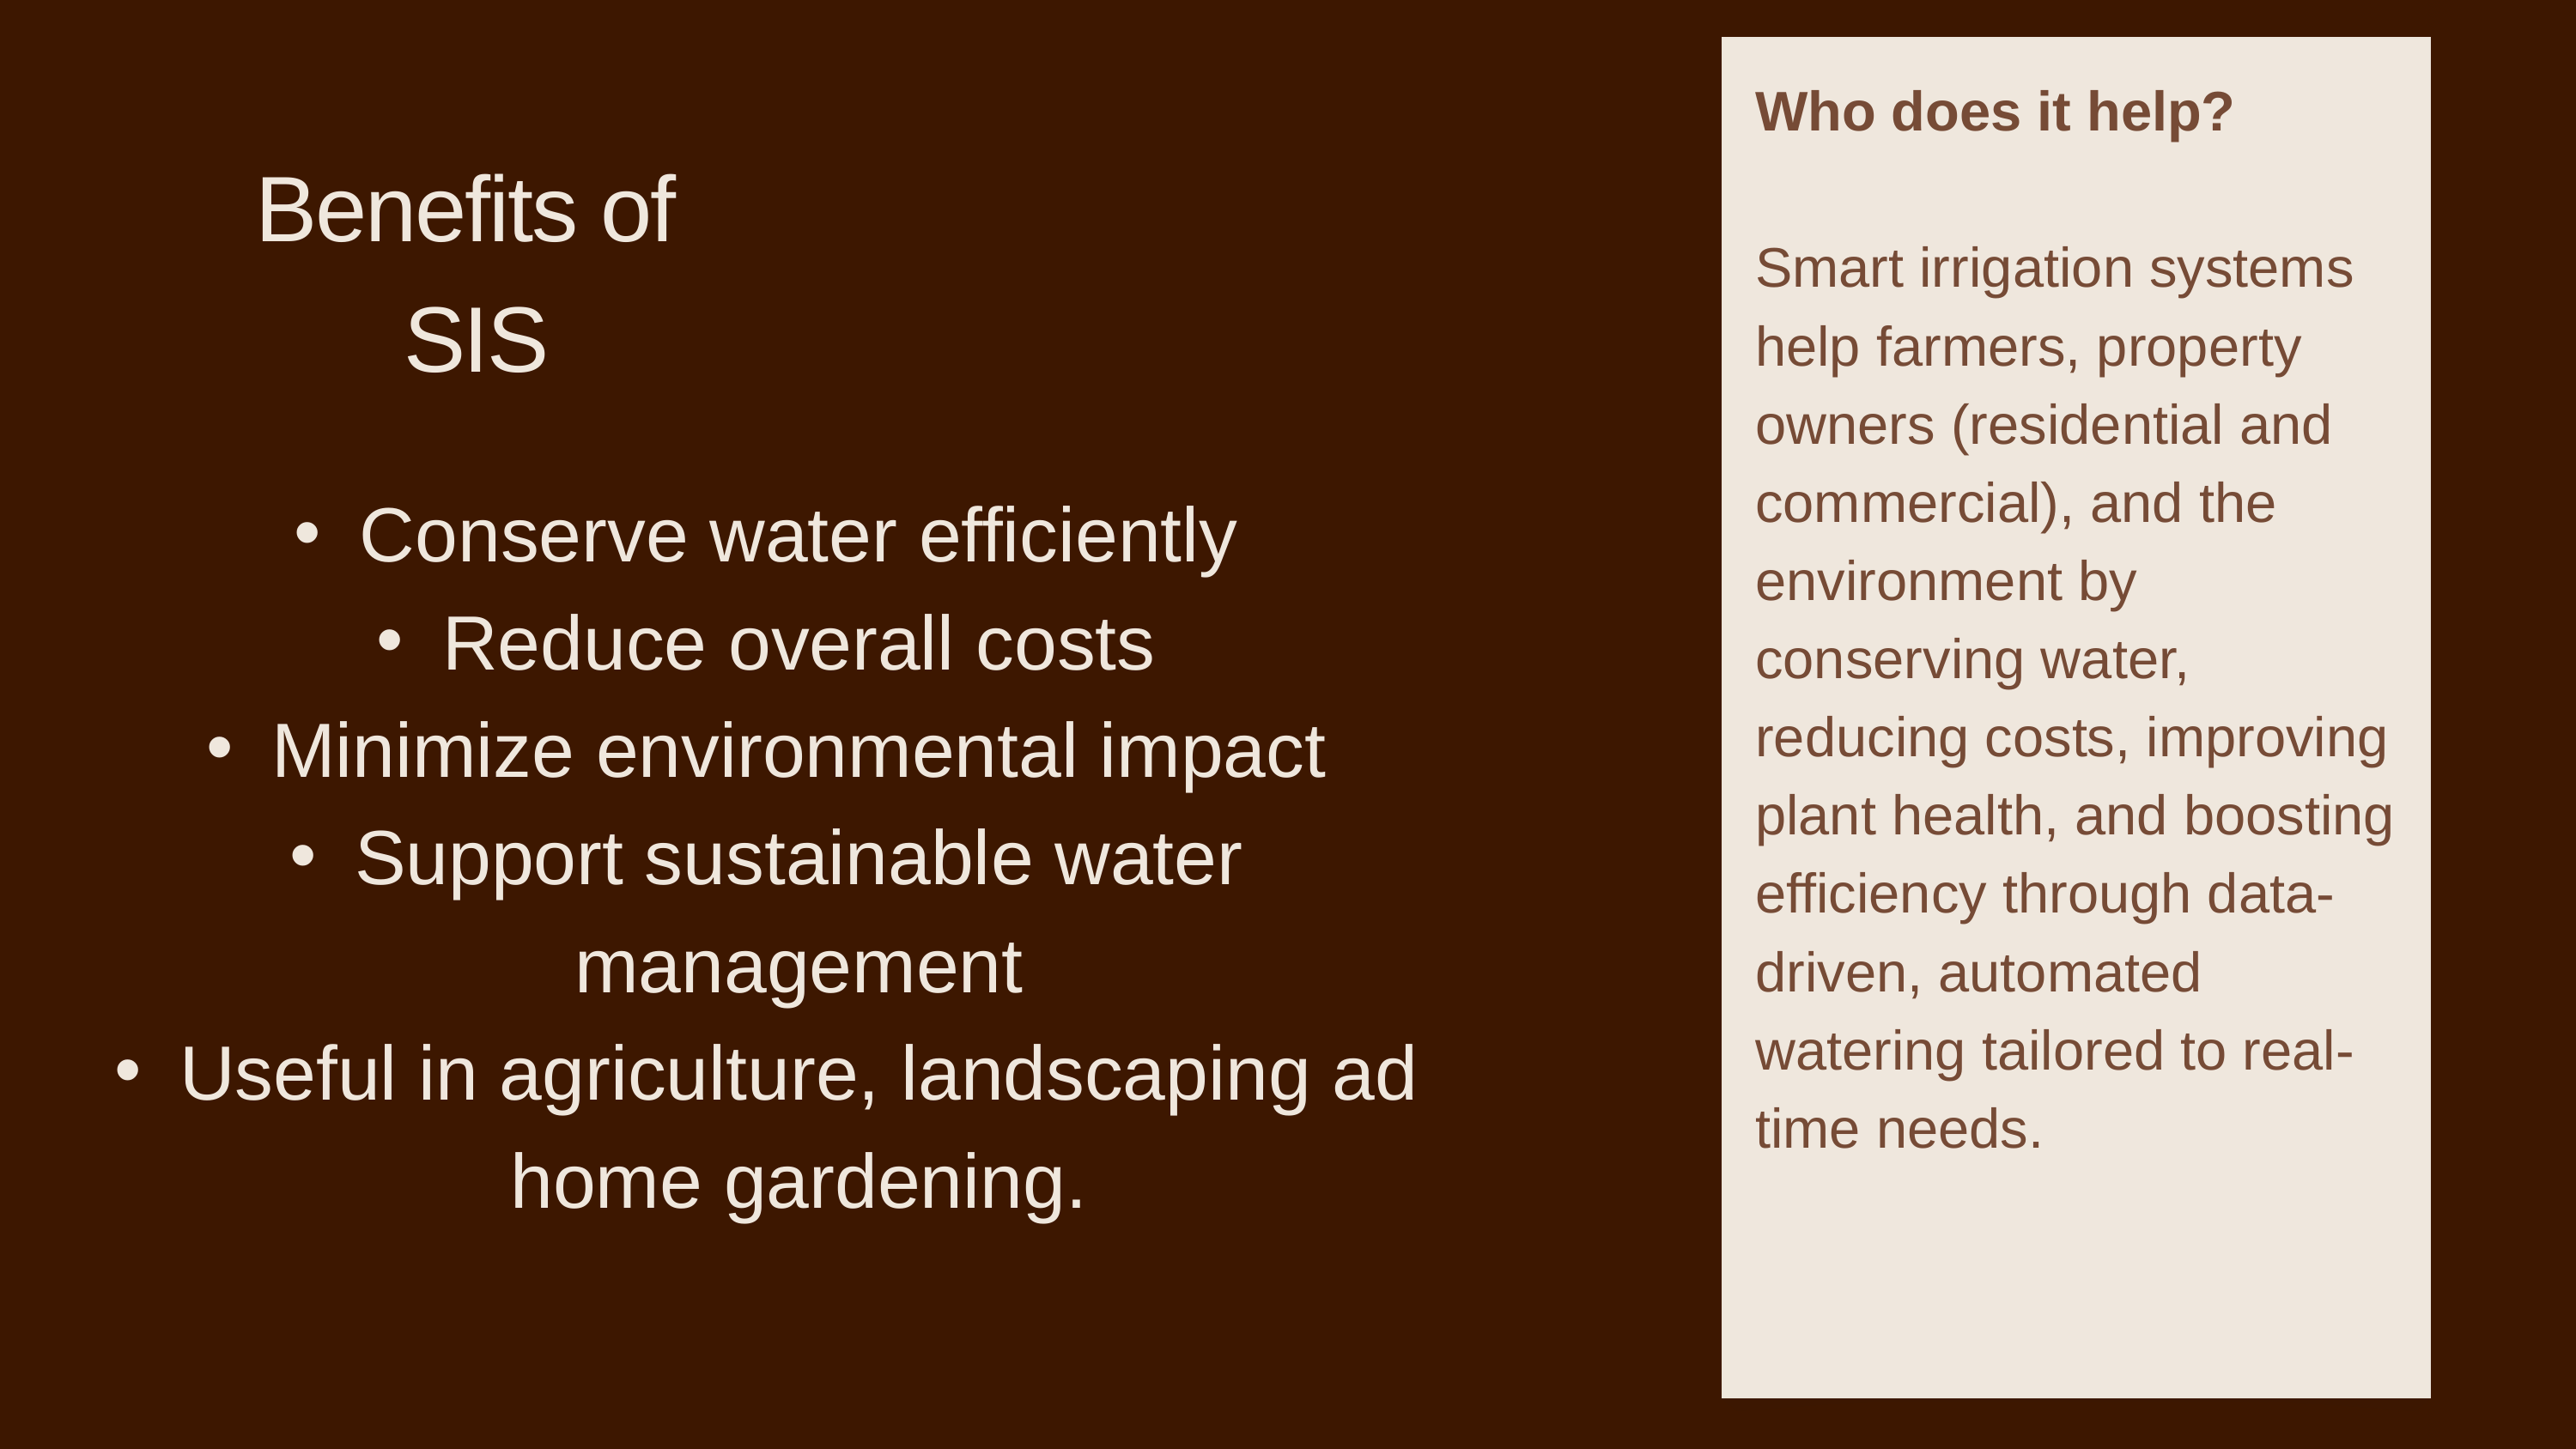

Who does it help?

Smart irrigation systems help farmers, property owners (residential and commercial), and the environment by conserving water, reducing costs, improving plant health, and boosting efficiency through data-driven, automated watering tailored to real-time needs.

Benefits of  SIS
Conserve water efficiently
Reduce overall costs
Minimize environmental impact
Support sustainable water management
Useful in agriculture, landscaping ad home gardening.